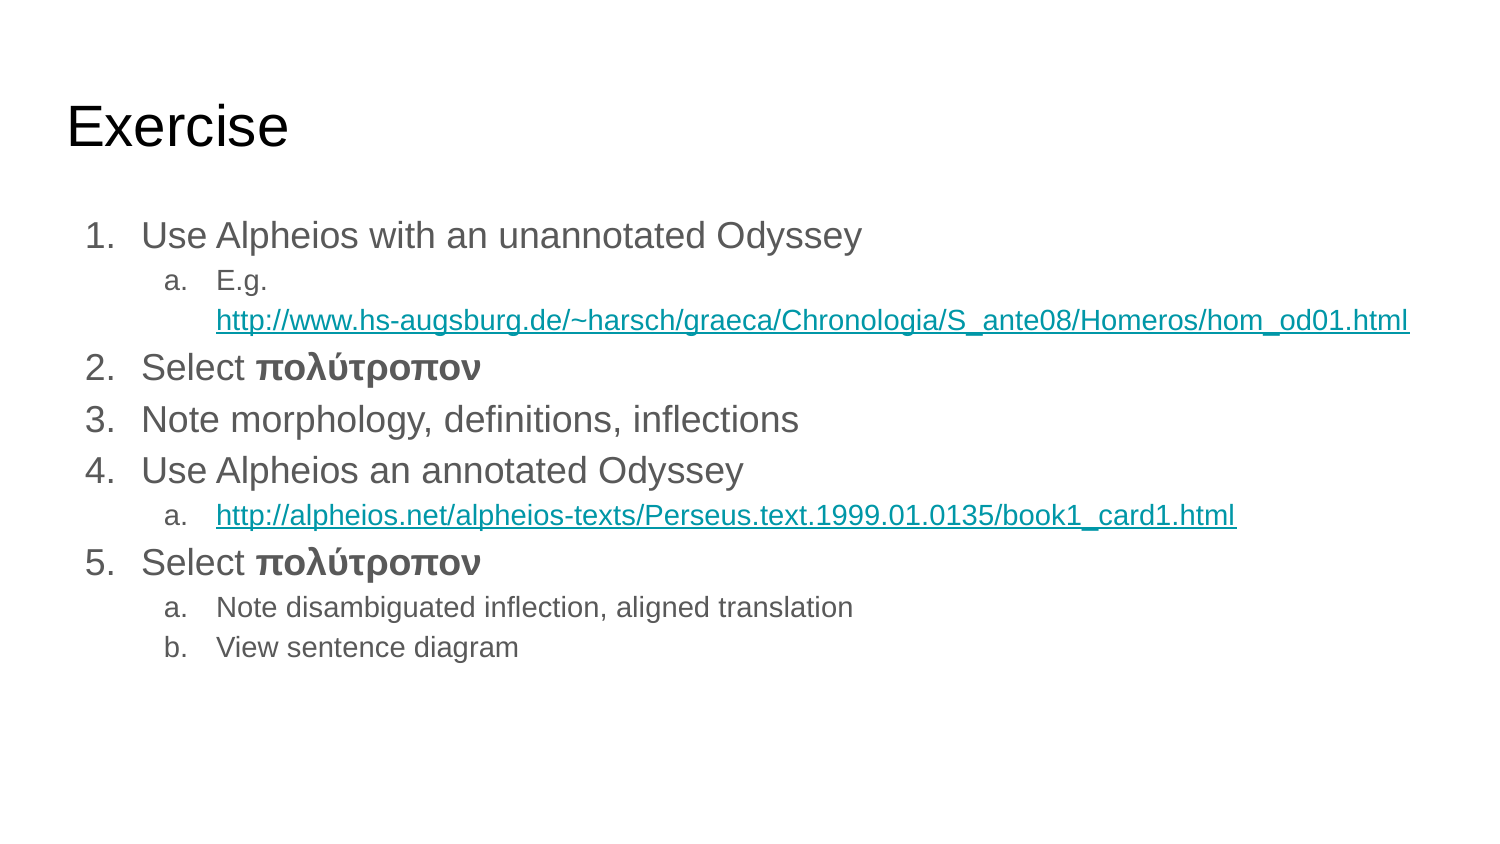

# Exercise
Use Alpheios with an unannotated Odyssey
E.g. http://www.hs-augsburg.de/~harsch/graeca/Chronologia/S_ante08/Homeros/hom_od01.html
Select πολύτροπον
Note morphology, definitions, inflections
Use Alpheios an annotated Odyssey
http://alpheios.net/alpheios-texts/Perseus.text.1999.01.0135/book1_card1.html
Select πολύτροπον
Note disambiguated inflection, aligned translation
View sentence diagram